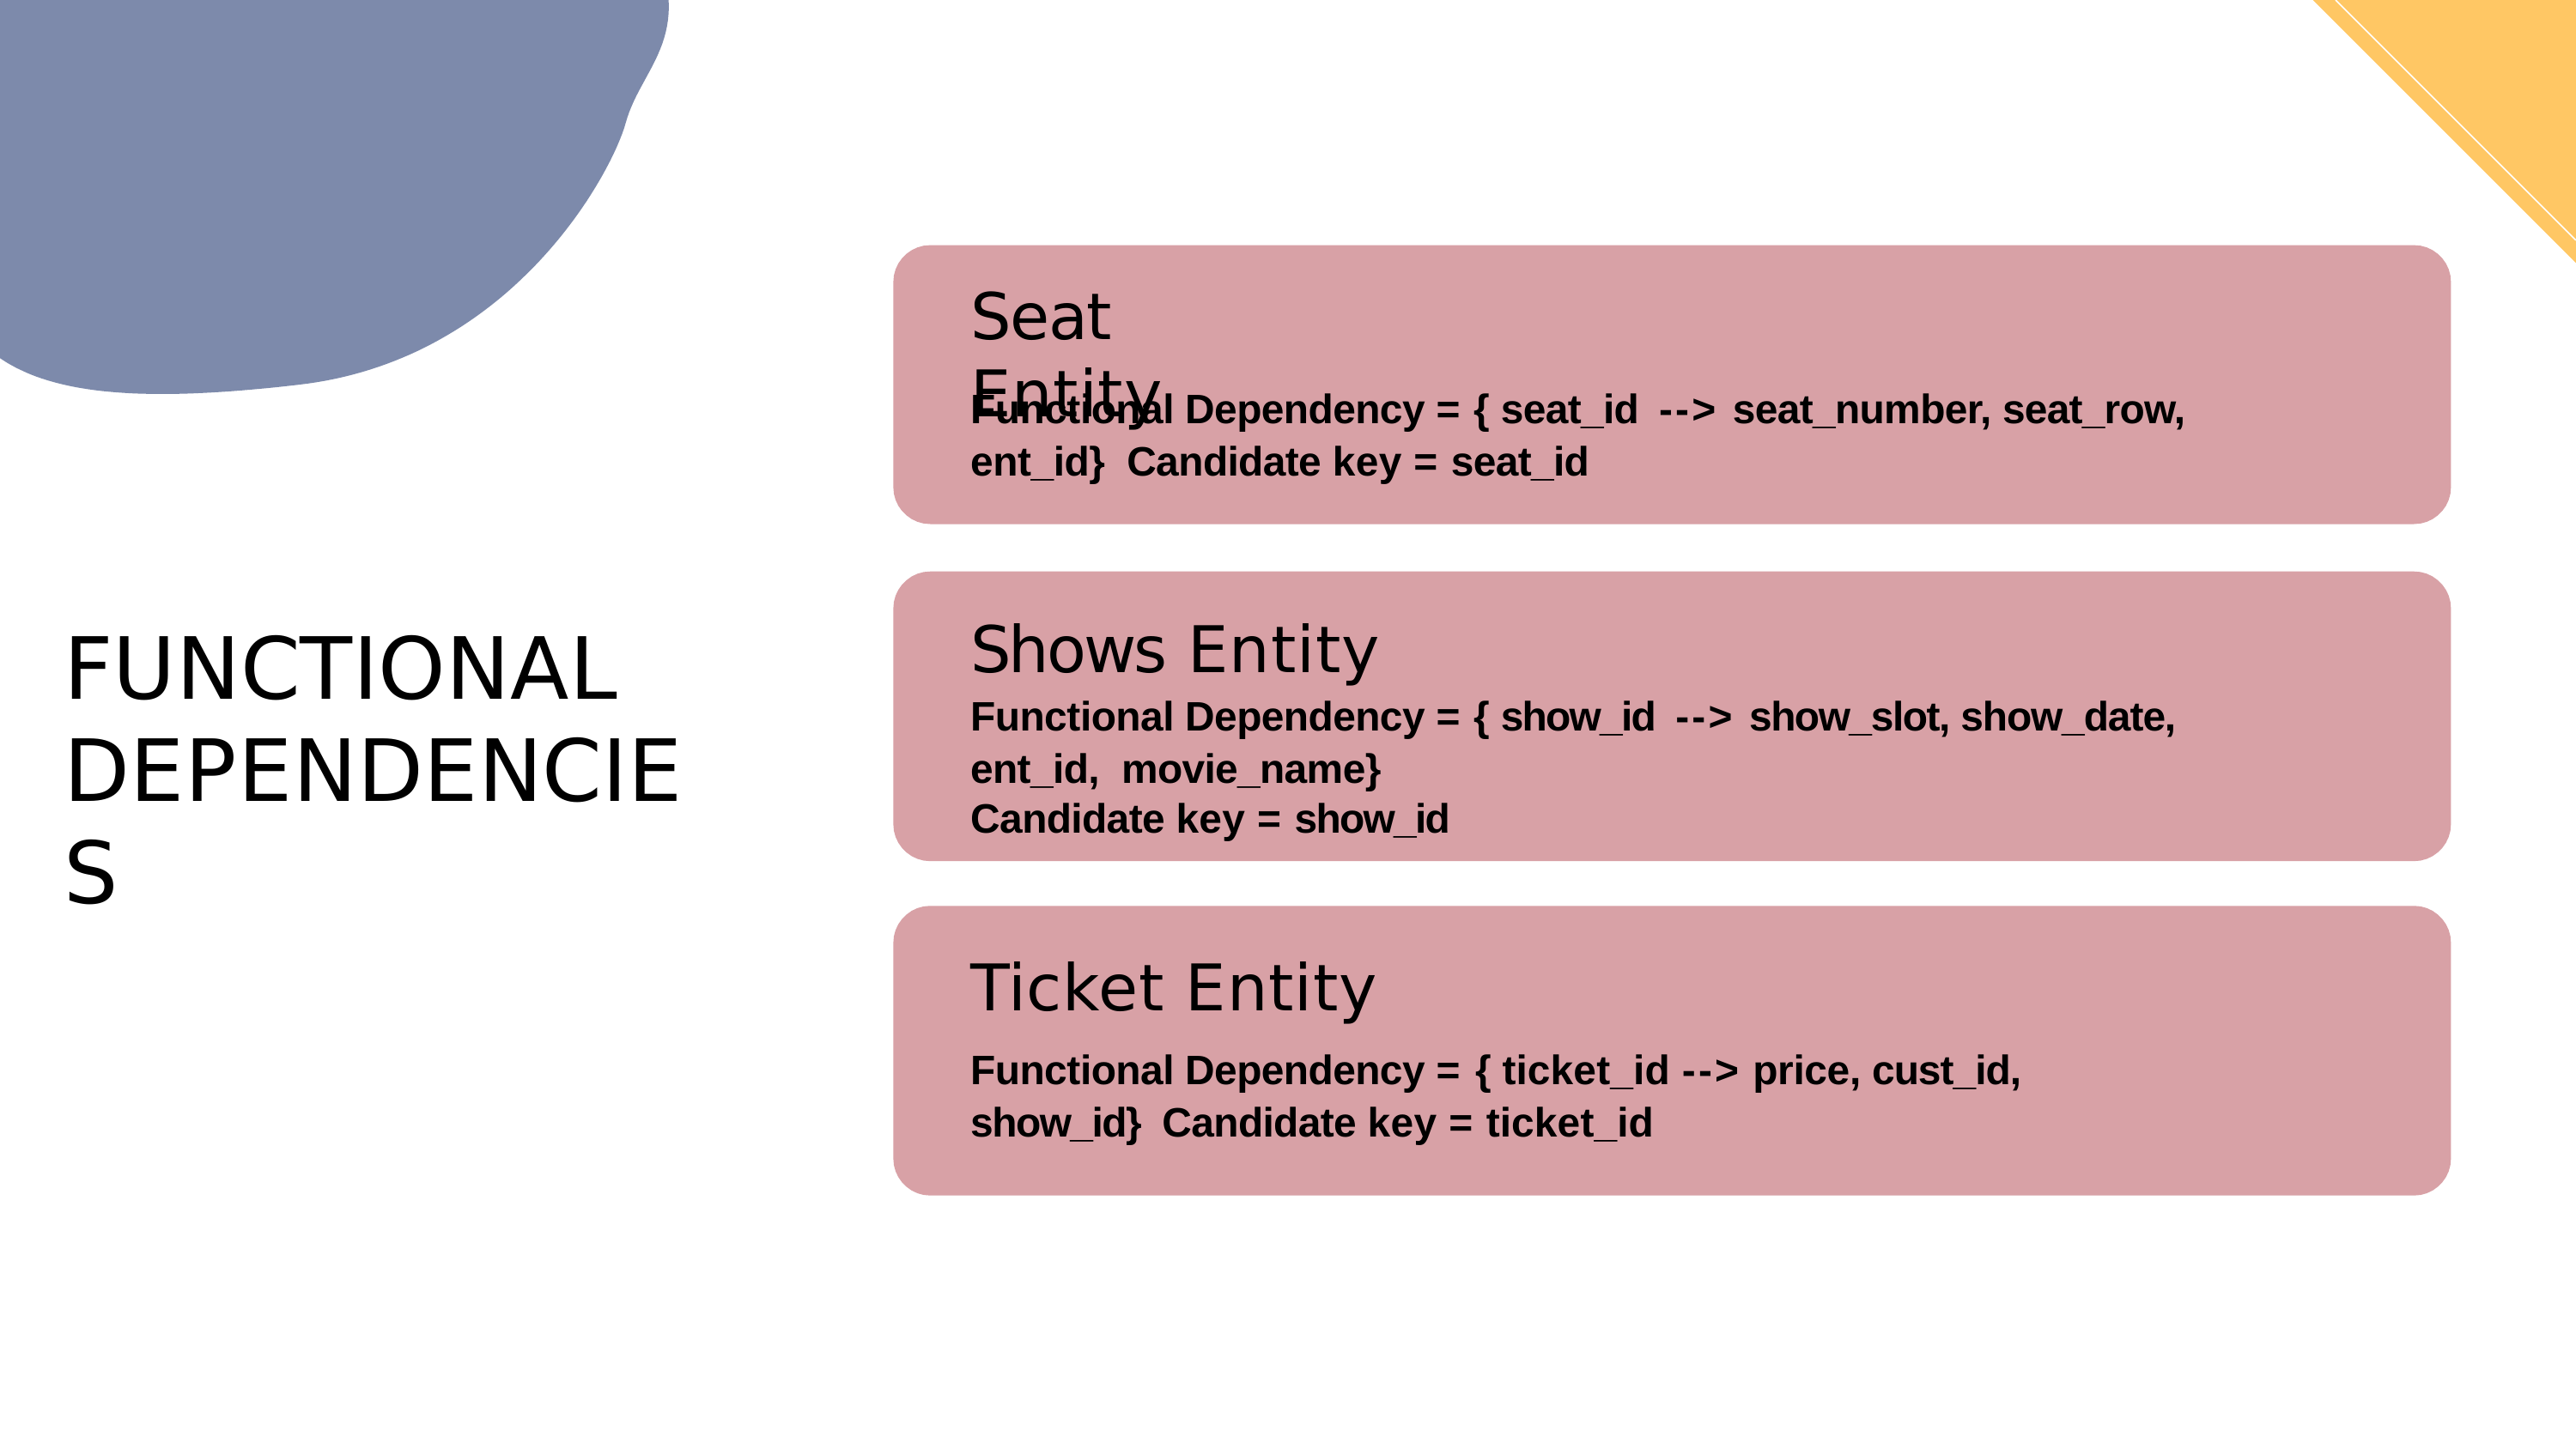

# Seat Entity
Functional Dependency = { seat_id	--> seat_number, seat_row, ent_id}  Candidate key = seat_id

Shows Entity
Functional Dependency = { show_id	--> show_slot, show_date, ent_id,  movie_name}
Candidate key = show_id
FUNCTIONAL  DEPENDENCIES

Ticket Entity
Functional Dependency = { ticket_id --> price, cust_id, show_id}  Candidate key = ticket_id